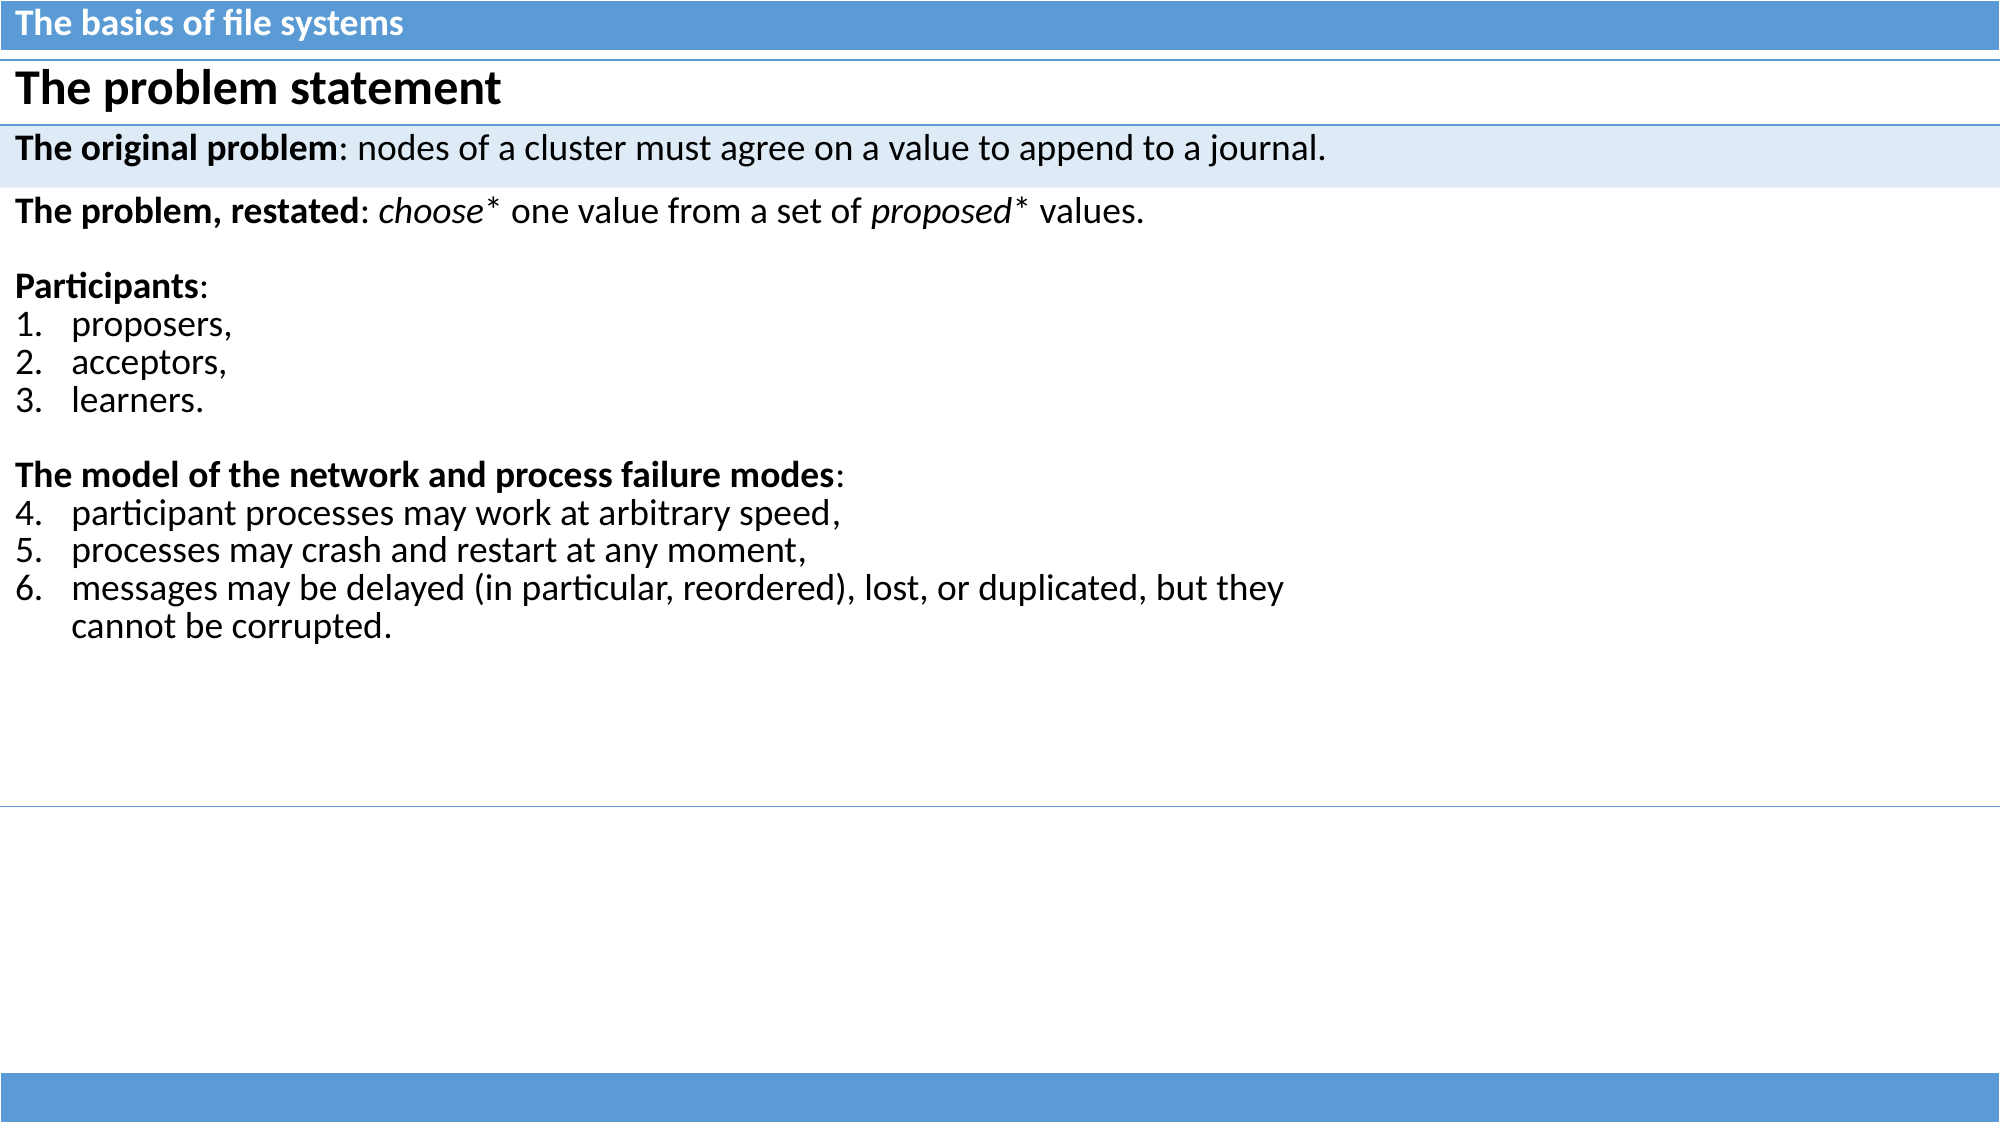

| The basics of file systems |
| --- |
| The problem statement |  |
| --- | --- |
| The original problem: nodes of a cluster must agree on a value to append to a journal. |  |
| The problem, restated: choose\* one value from a set of proposed\* values. Participants: proposers, acceptors, learners. The model of the network and process failure modes: participant processes may work at arbitrary speed, processes may crash and restart at any moment, messages may be delayed (in particular, reordered), lost, or duplicated, but they cannot be corrupted. |  |
|  |
| --- |